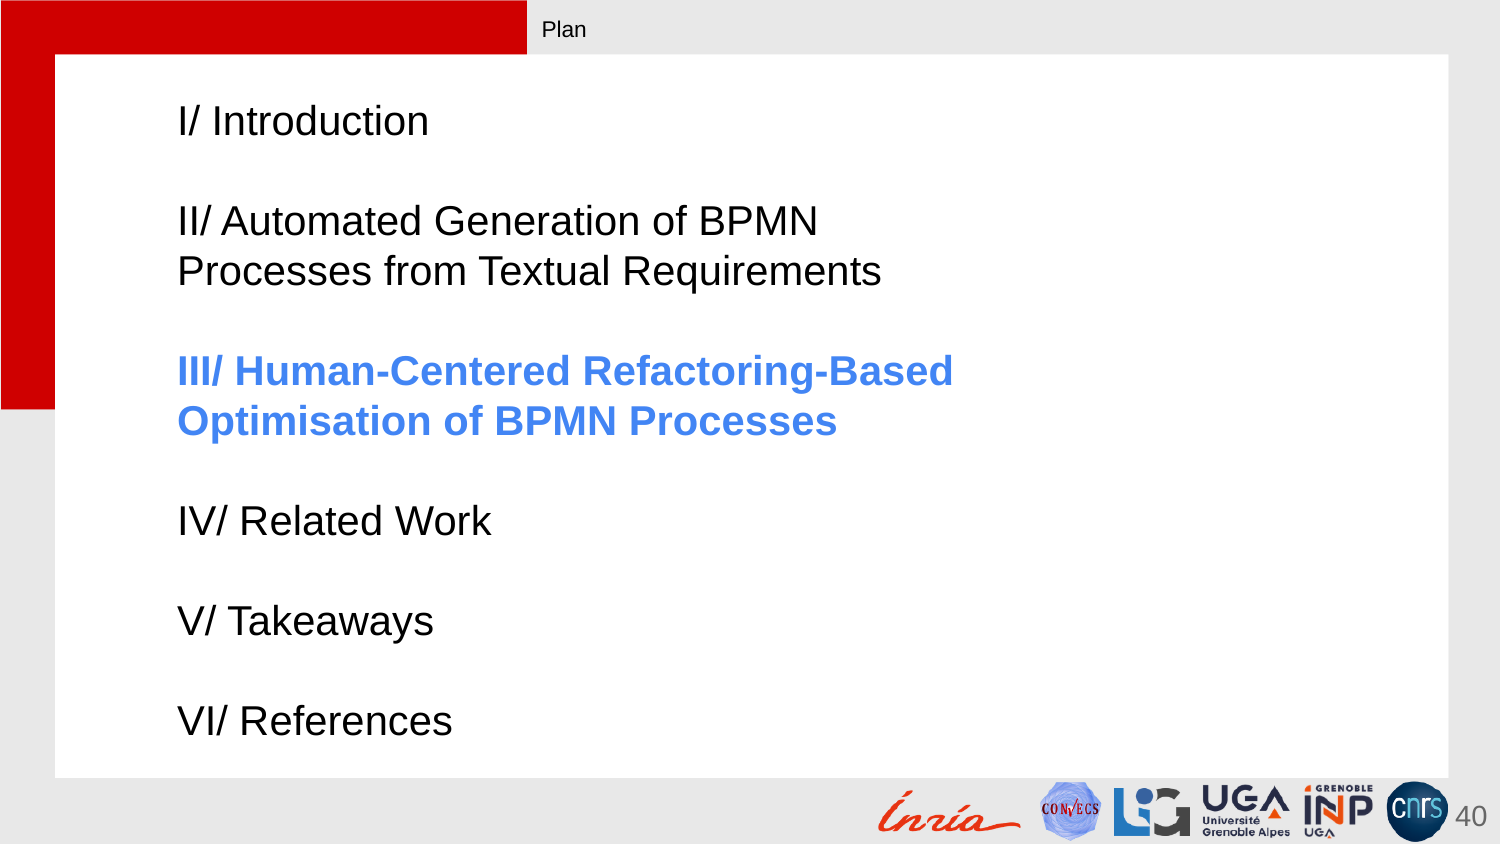

# Plan
I/ Introduction

II/ Automated Generation of BPMN
Processes from Textual Requirements

III/ Human-Centered Refactoring-Based
Optimisation of BPMN Processes

IV/ Related Work

V/ Takeaways

VI/ References
40